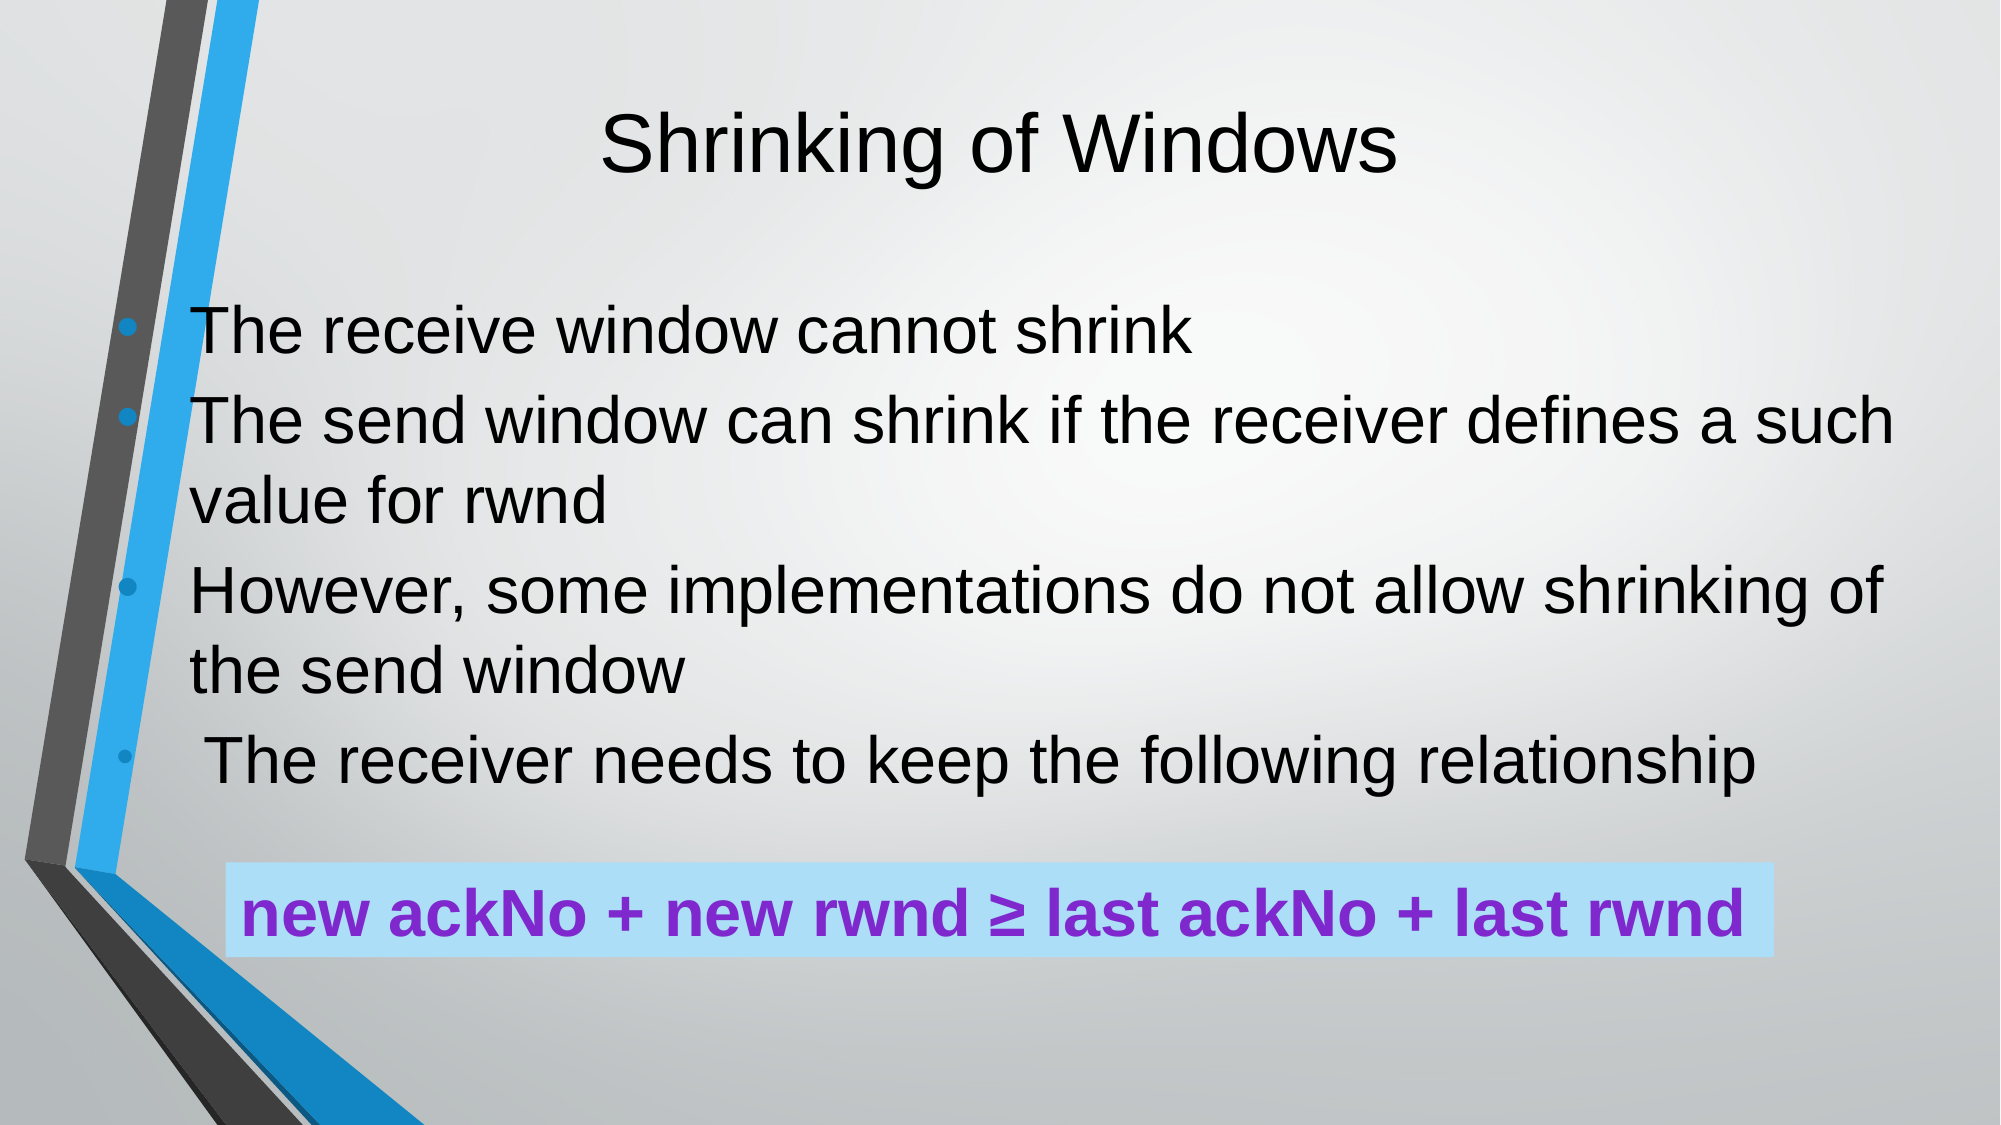

# Shrinking of Windows
The receive window cannot shrink
The send window can shrink if the receiver defines a such value for rwnd
However, some implementations do not allow shrinking of the send window
 The receiver needs to keep the following relationship

new ackNo + new rwnd ≥ last ackNo + last rwnd